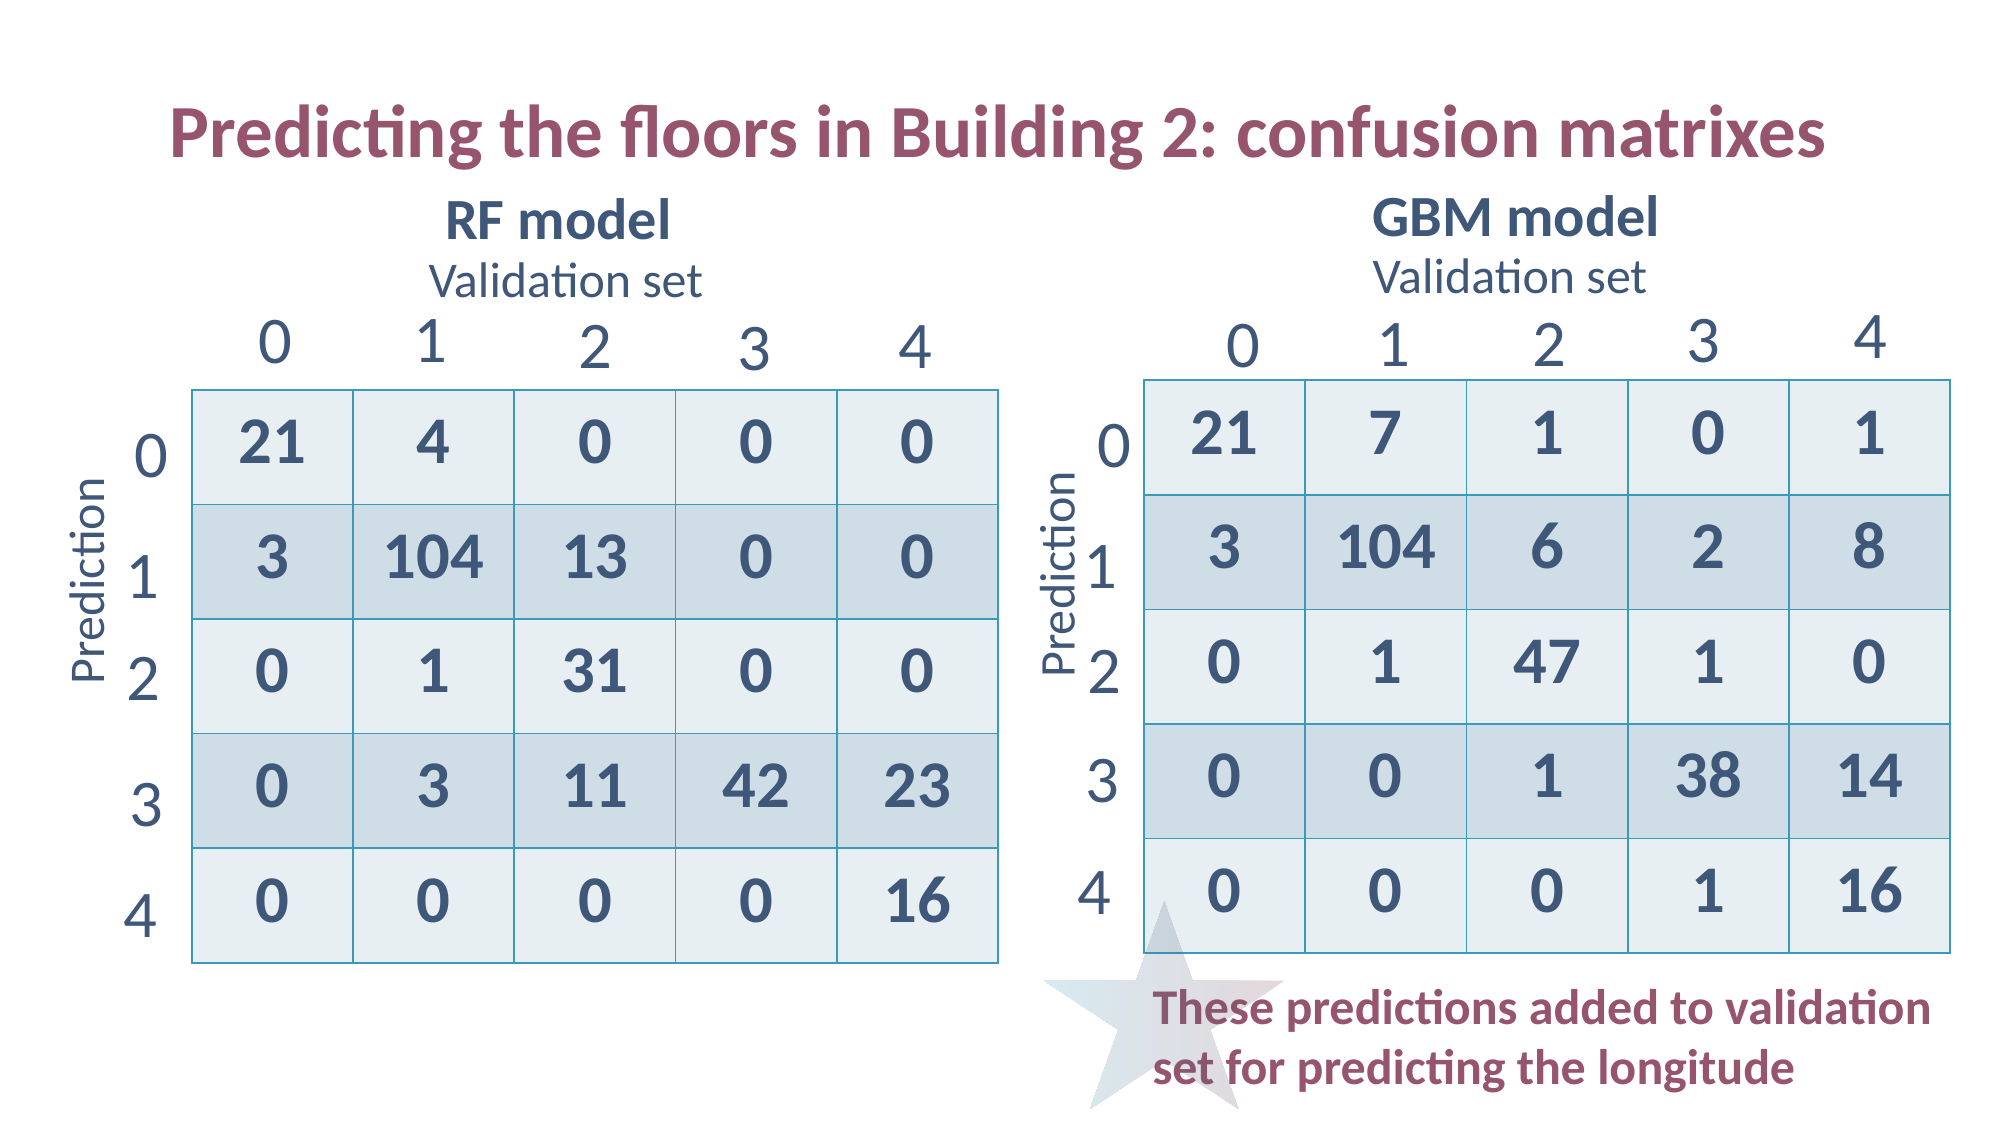

# Predicting the floors in Building 2: confusion matrixes
GBM model
RF model
Validation set
Validation set
4
1
3
0
1
2
0
4
2
3
| 21 | 7 | 1 | 0 | 1 |
| --- | --- | --- | --- | --- |
| 3 | 104 | 6 | 2 | 8 |
| 0 | 1 | 47 | 1 | 0 |
| 0 | 0 | 1 | 38 | 14 |
| 0 | 0 | 0 | 1 | 16 |
| 21 | 4 | 0 | 0 | 0 |
| --- | --- | --- | --- | --- |
| 3 | 104 | 13 | 0 | 0 |
| 0 | 1 | 31 | 0 | 0 |
| 0 | 3 | 11 | 42 | 23 |
| 0 | 0 | 0 | 0 | 16 |
0
0
1
1
Prediction
Prediction
2
2
3
3
4
4

These predictions added to validation set for predicting the longitude